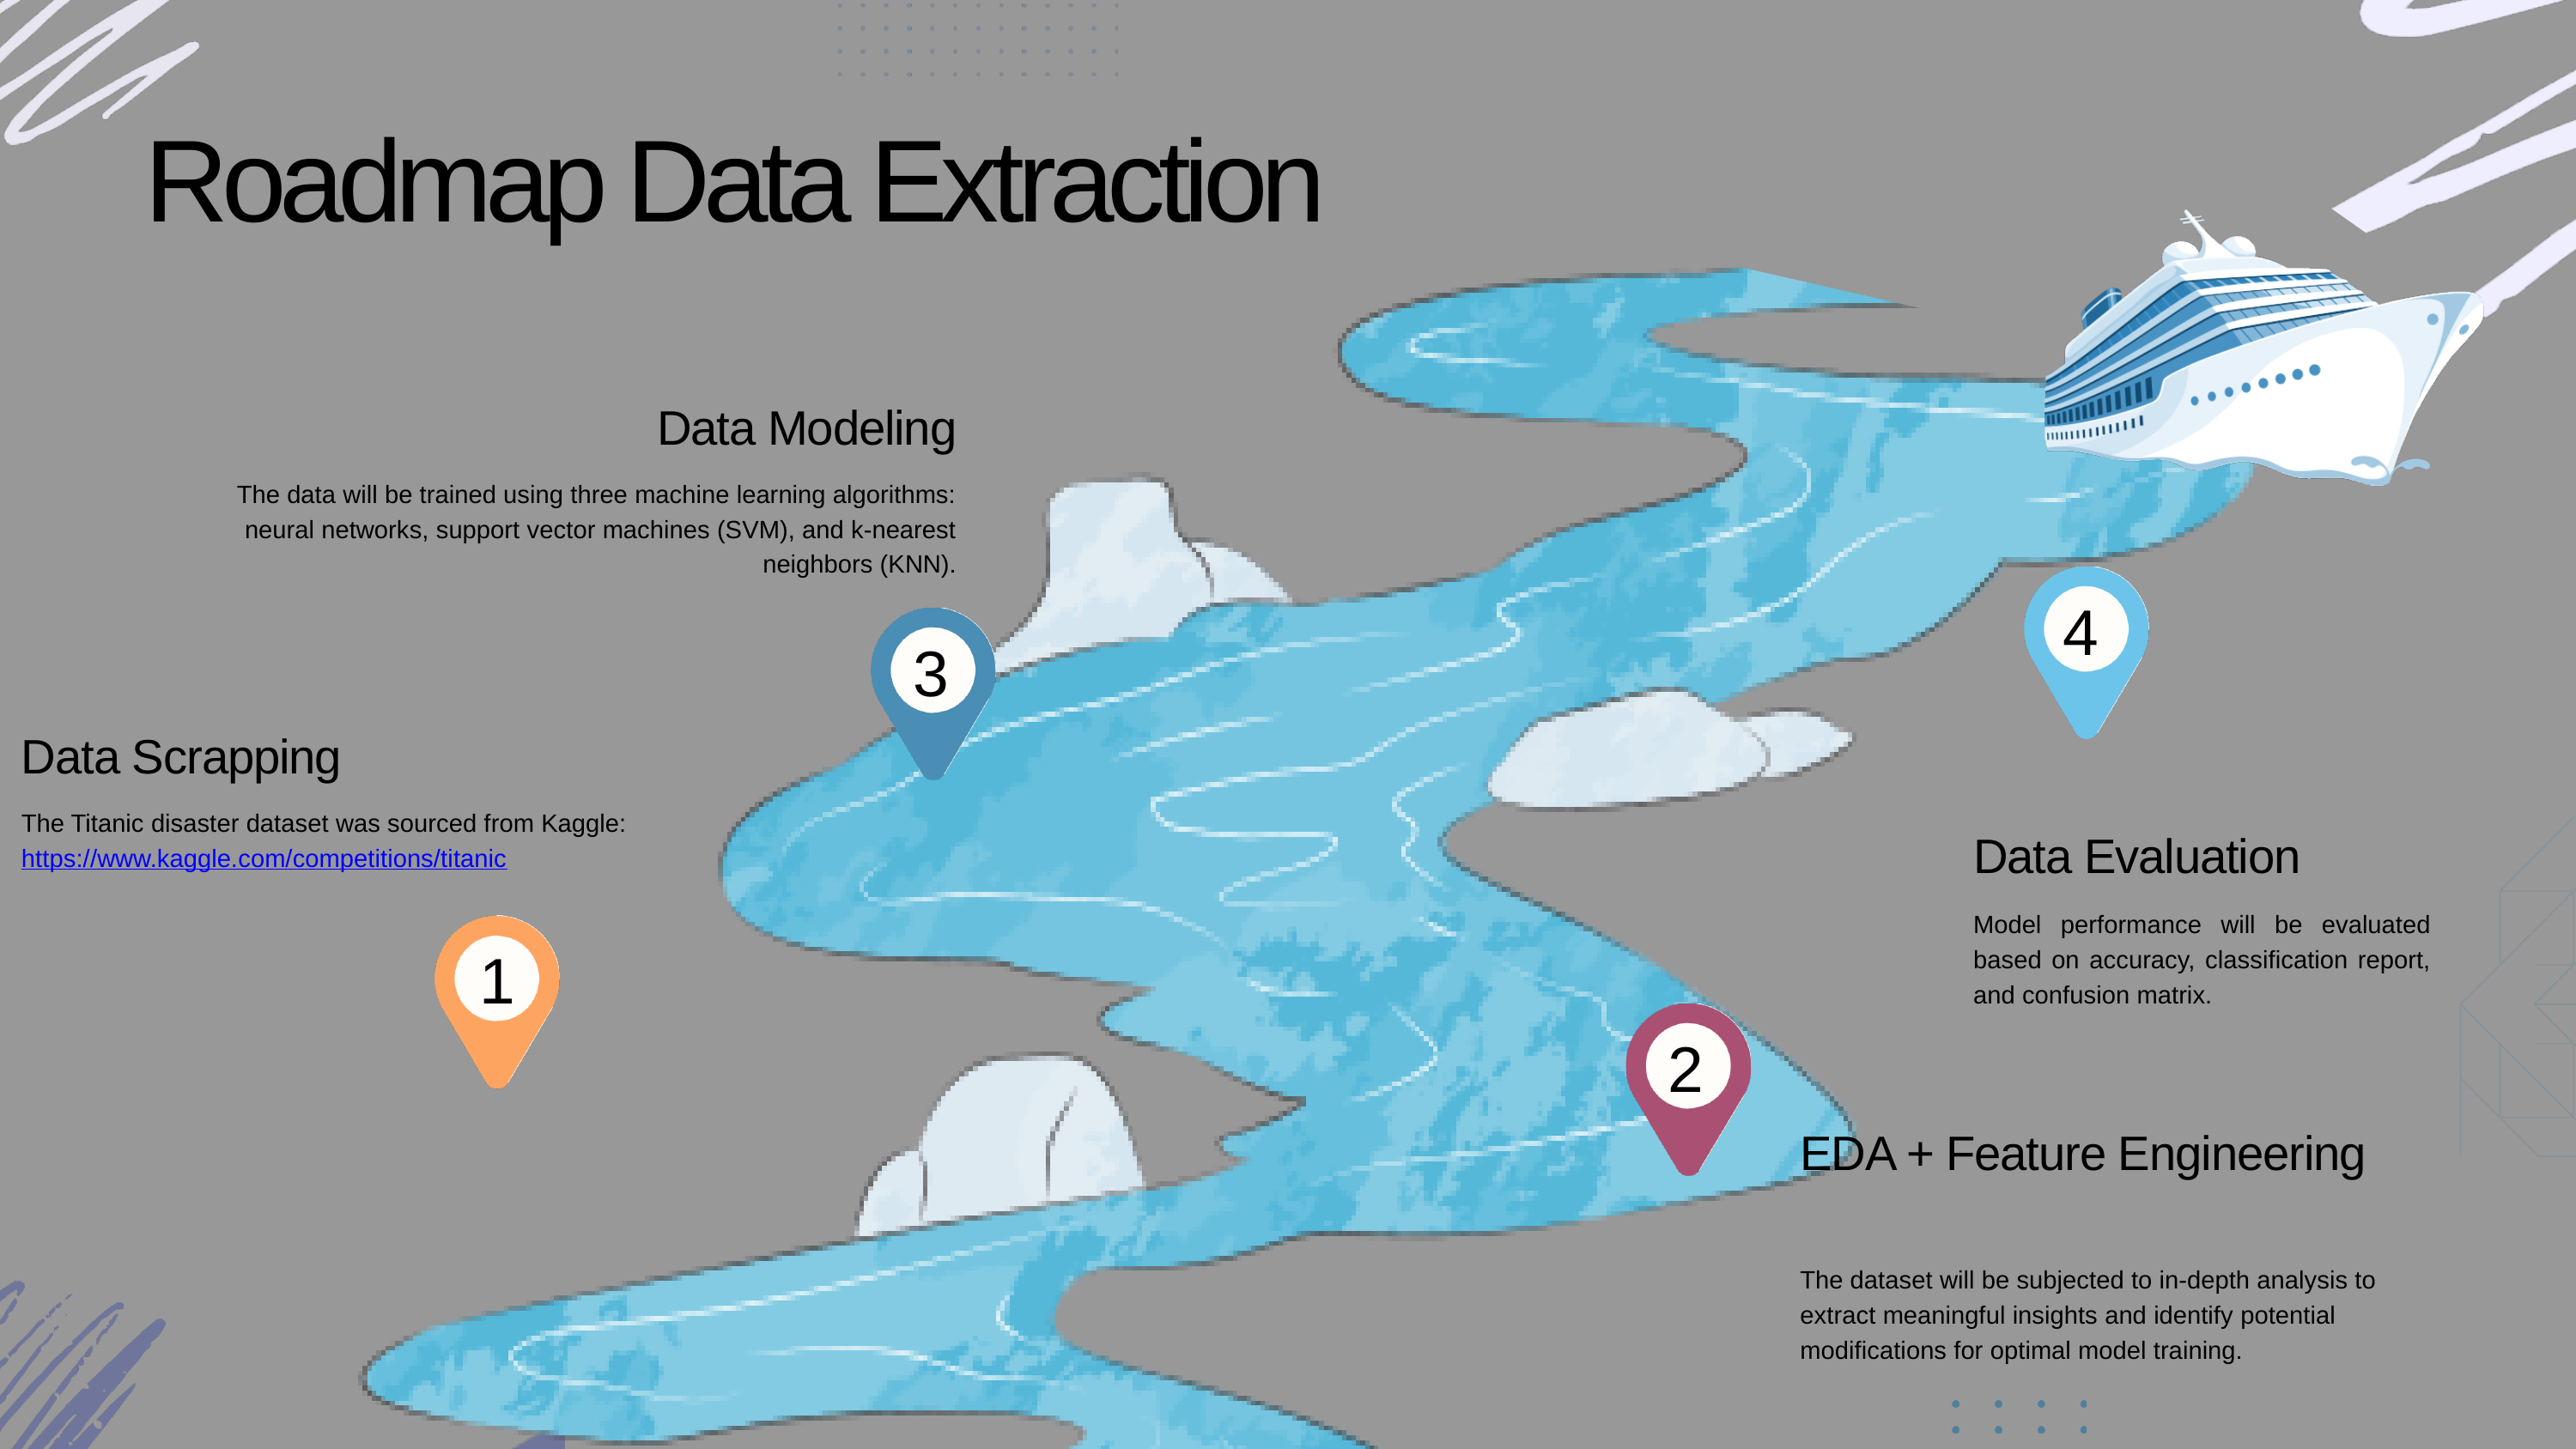

Roadmap Data Extraction

Data Modeling
The data will be trained using three machine learning algorithms: neural networks, support vector machines (SVM), and k-nearest neighbors (KNN).

4

3
Data Scrapping
The Titanic disaster dataset was sourced from Kaggle: https://www.kaggle.com/competitions/titanic

Data Evaluation
Model performance will be evaluated based on accuracy, classification report, and confusion matrix.

1

2
EDA + Feature Engineering
The dataset will be subjected to in-depth analysis to extract meaningful insights and identify potential modifications for optimal model training.